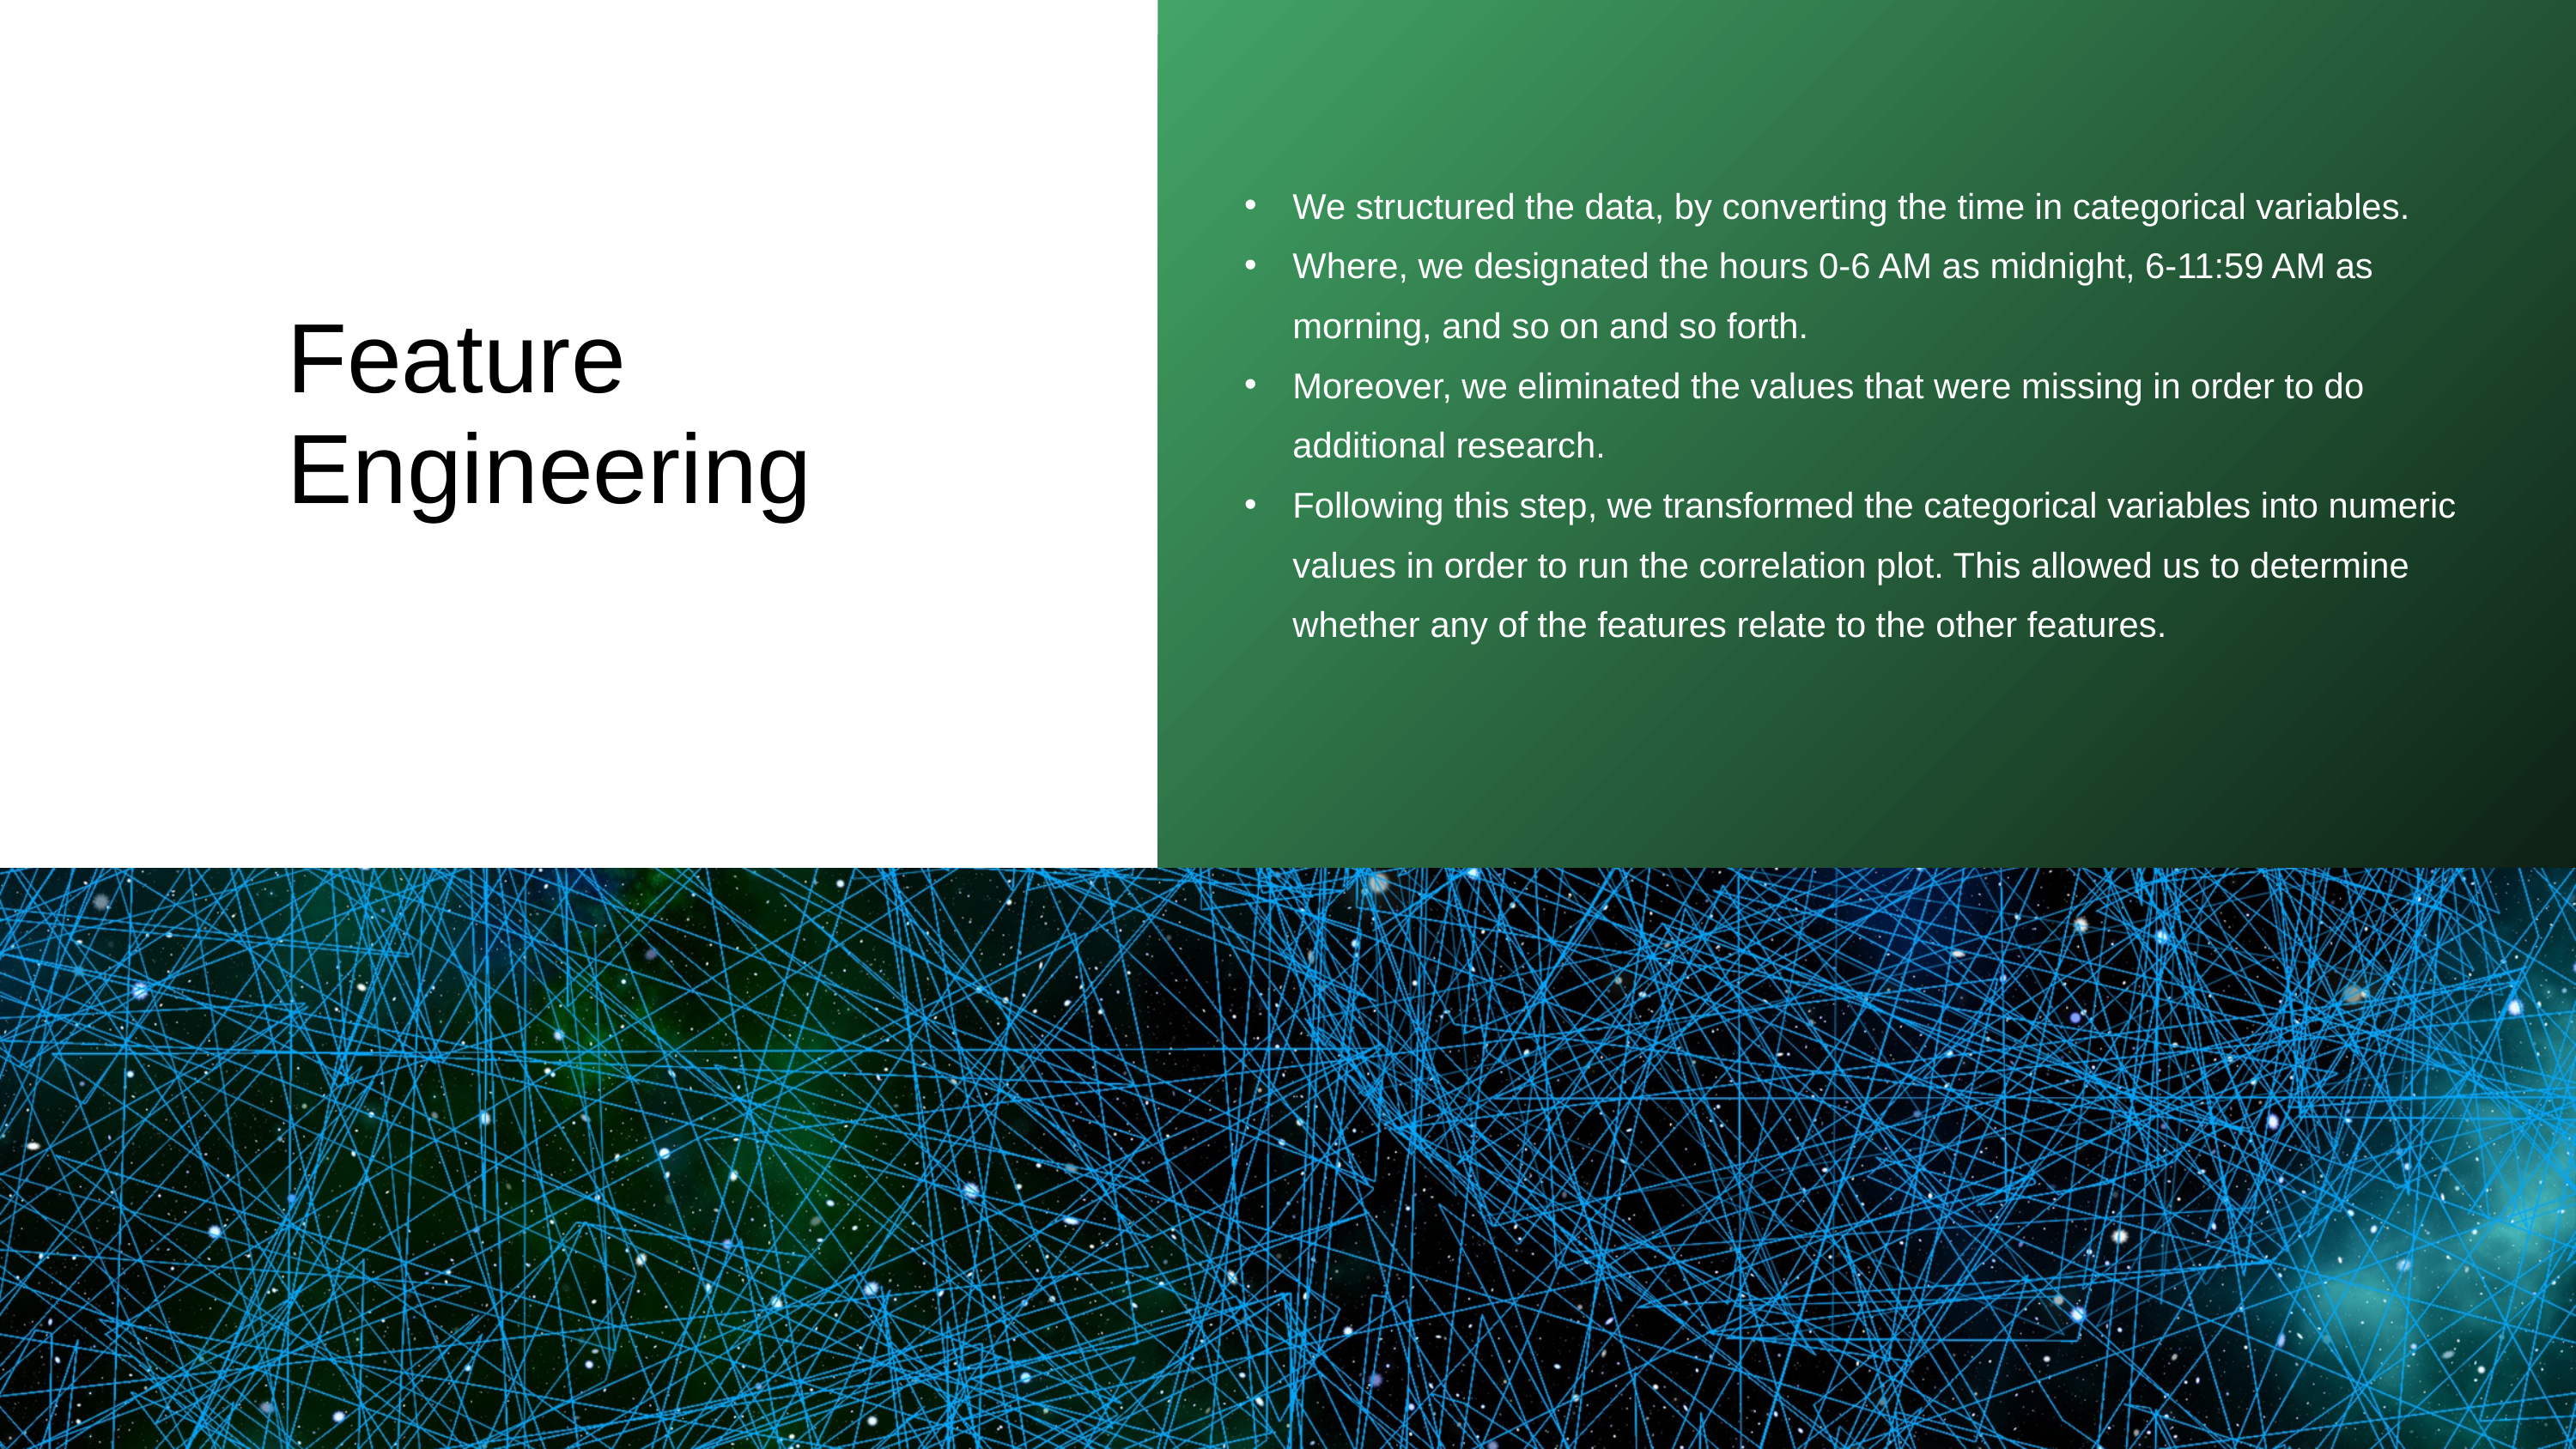

We structured the data, by converting the time in categorical variables.
Where, we designated the hours 0-6 AM as midnight, 6-11:59 AM as morning, and so on and so forth.
Moreover, we eliminated the values that were missing in order to do additional research.
Following this step, we transformed the categorical variables into numeric values in order to run the correlation plot. This allowed us to determine whether any of the features relate to the other features.

Feature Engineering